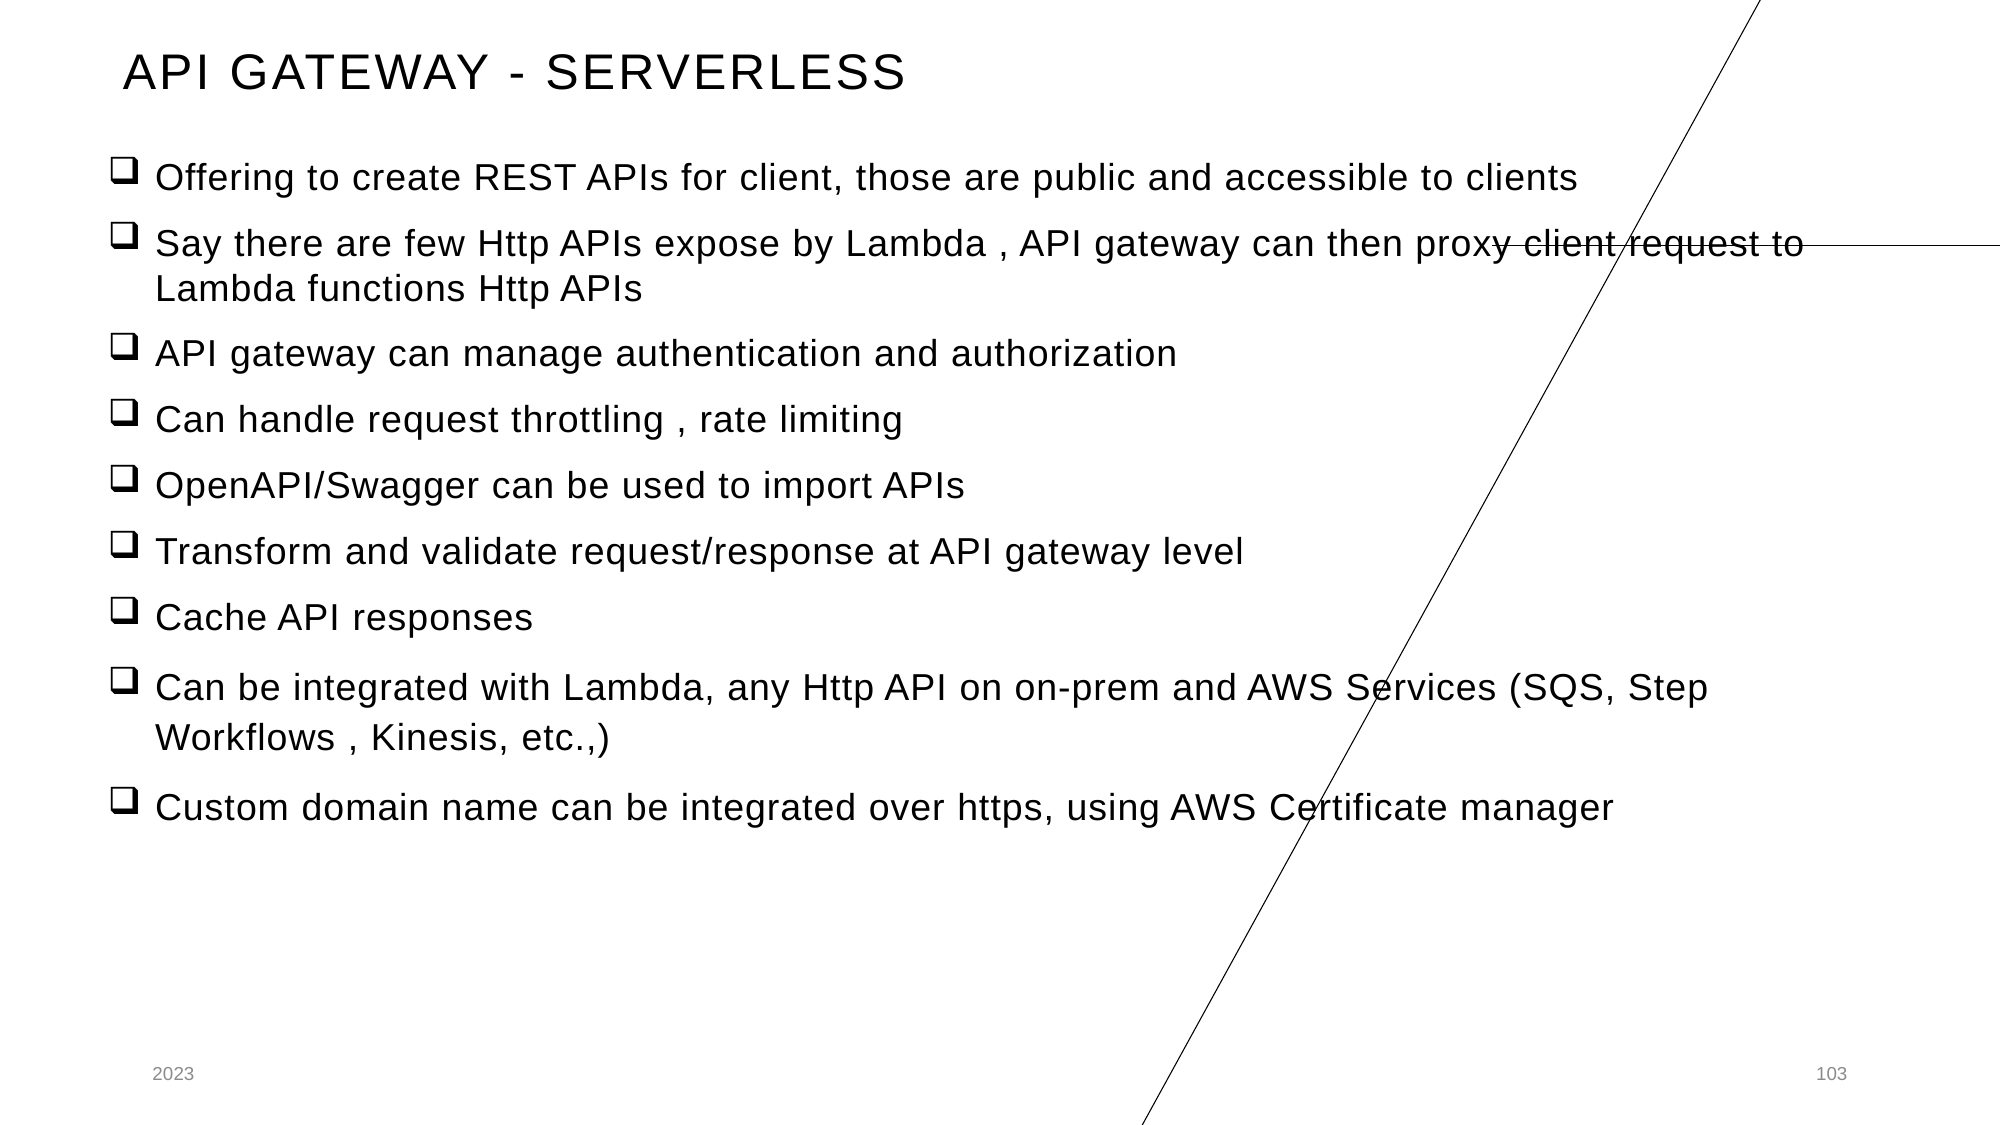

# API Gateway - Serverless
Offering to create REST APIs for client, those are public and accessible to clients
Say there are few Http APIs expose by Lambda , API gateway can then proxy client request to Lambda functions Http APIs
API gateway can manage authentication and authorization
Can handle request throttling , rate limiting
OpenAPI/Swagger can be used to import APIs
Transform and validate request/response at API gateway level
Cache API responses
Can be integrated with Lambda, any Http API on on-prem and AWS Services (SQS, Step Workflows , Kinesis, etc.,)
Custom domain name can be integrated over https, using AWS Certificate manager

2023
103